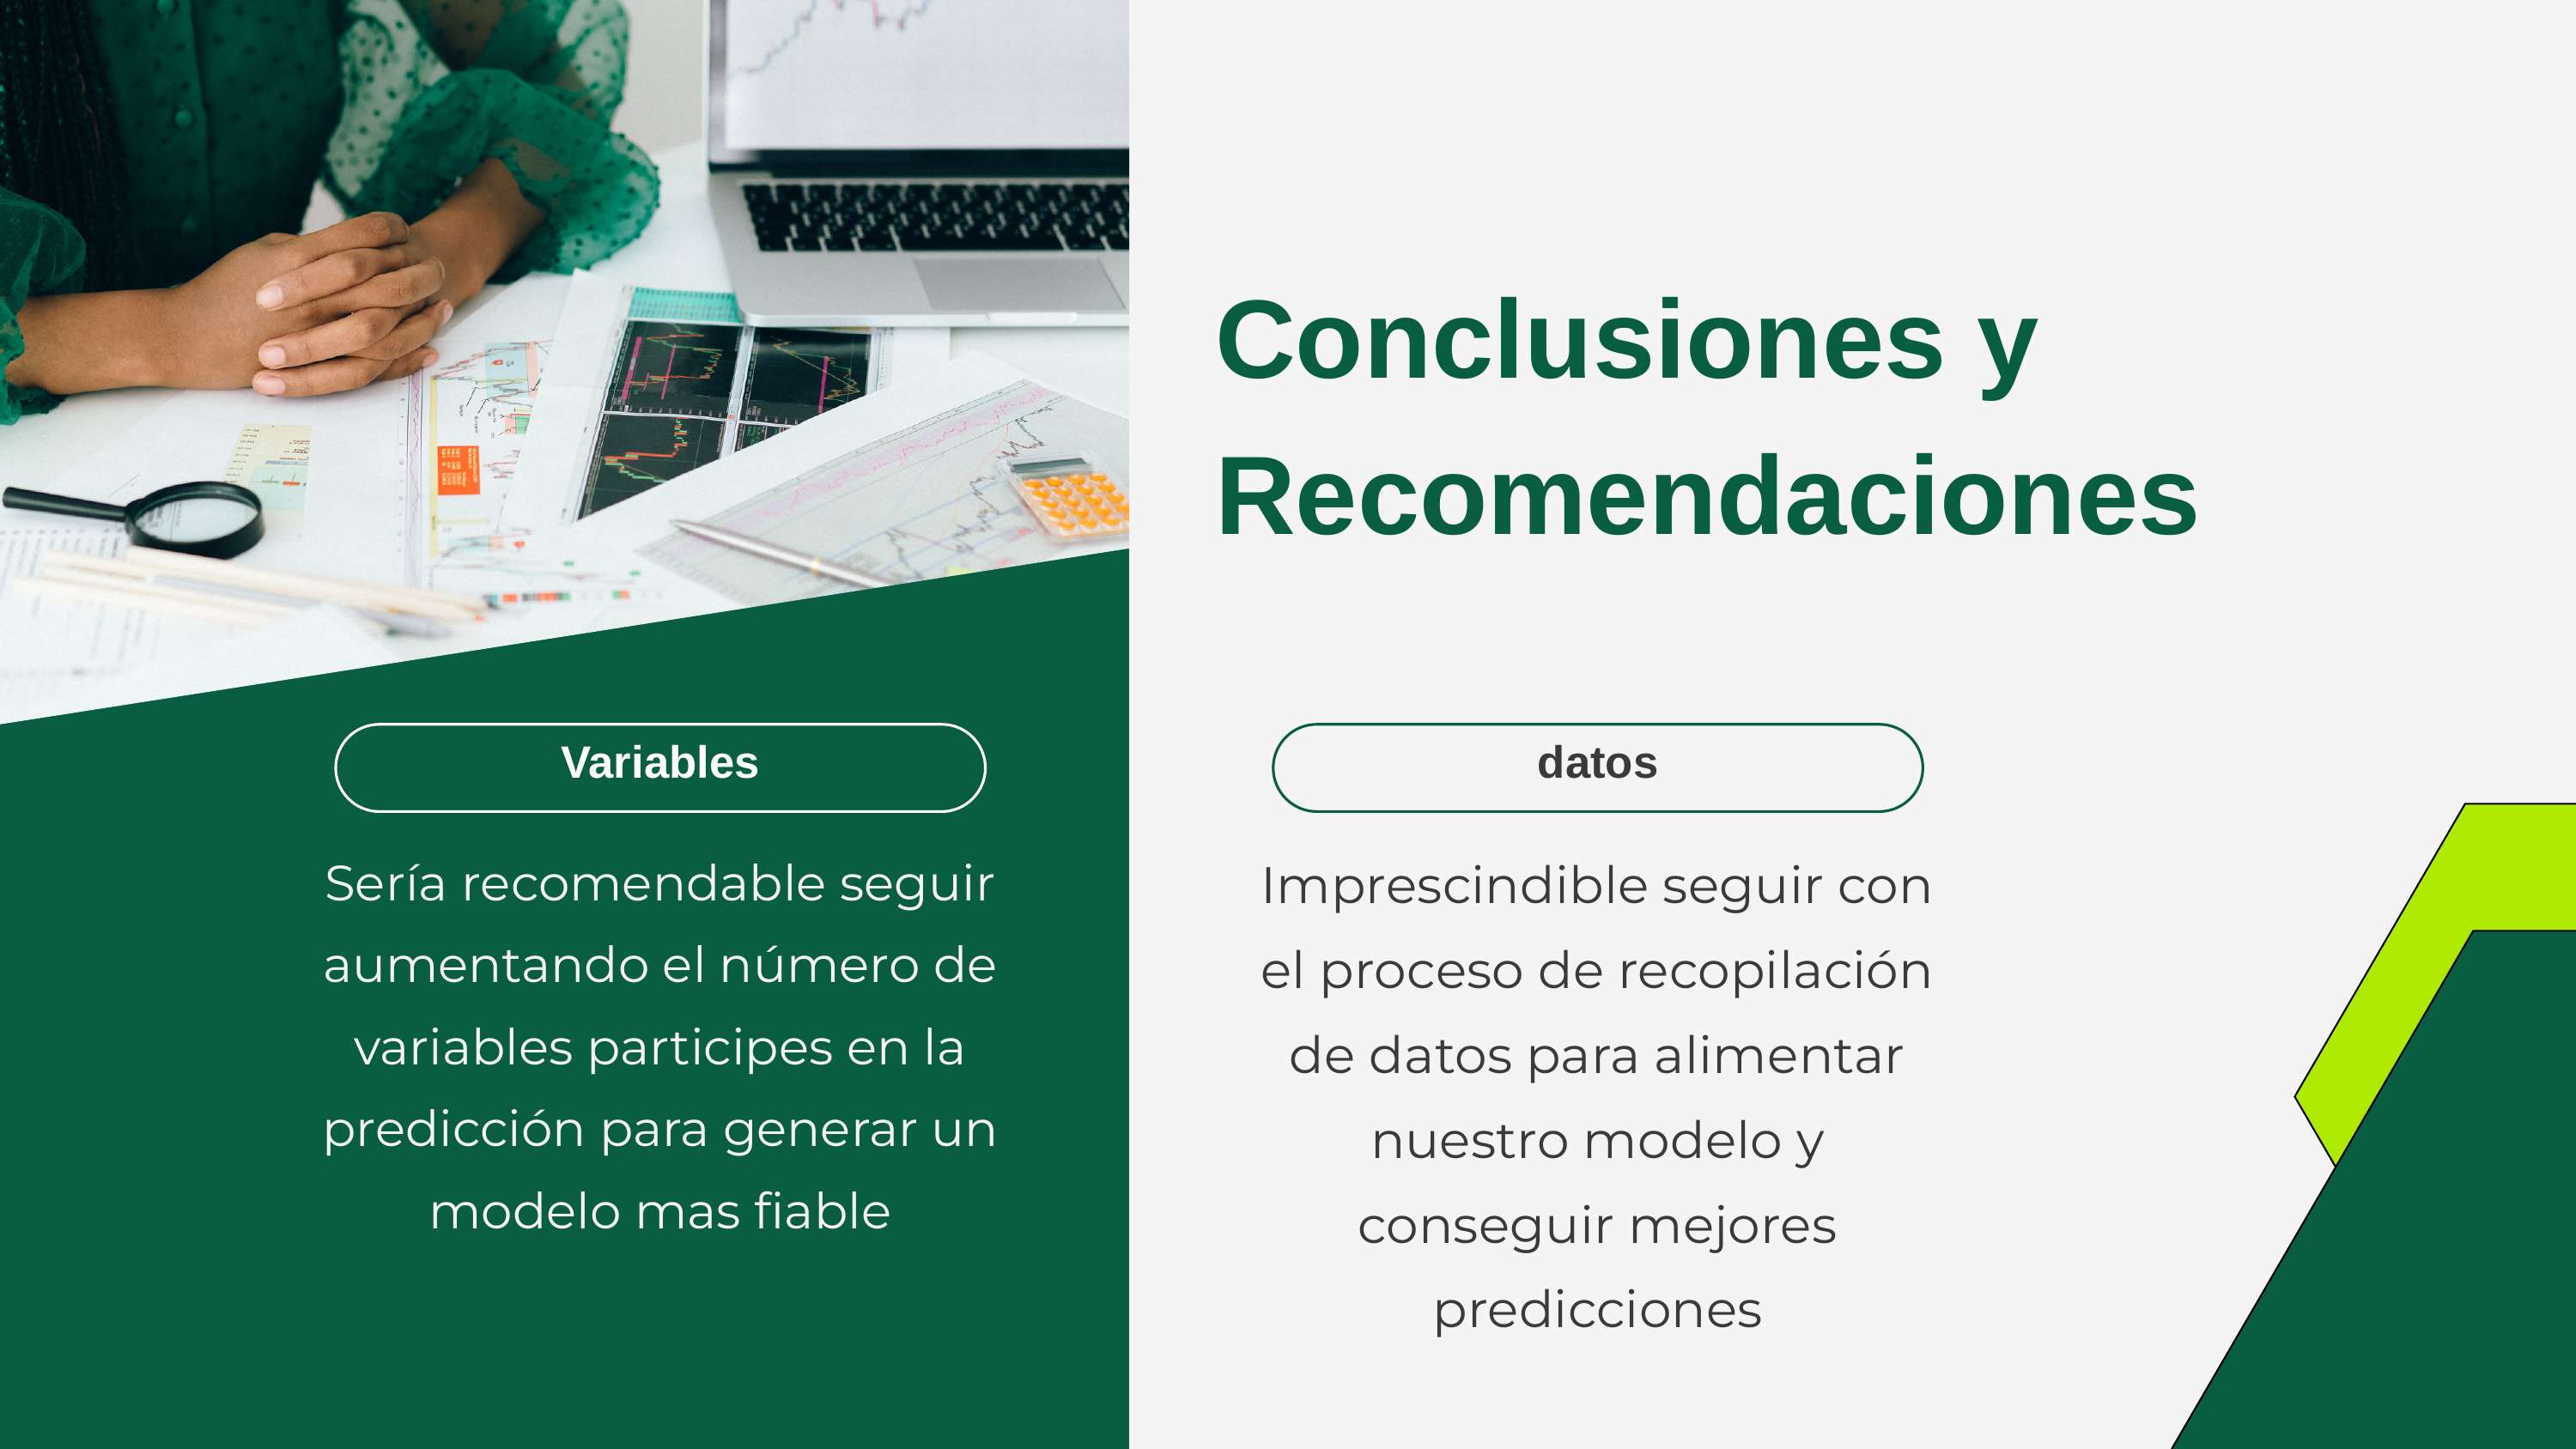

Conclusiones y Recomendaciones

Variables

datos

Sería recomendable seguir aumentando el número de variables participes en la predicción para generar un modelo mas fiable
Imprescindible seguir con el proceso de recopilación de datos para alimentar nuestro modelo y conseguir mejores predicciones